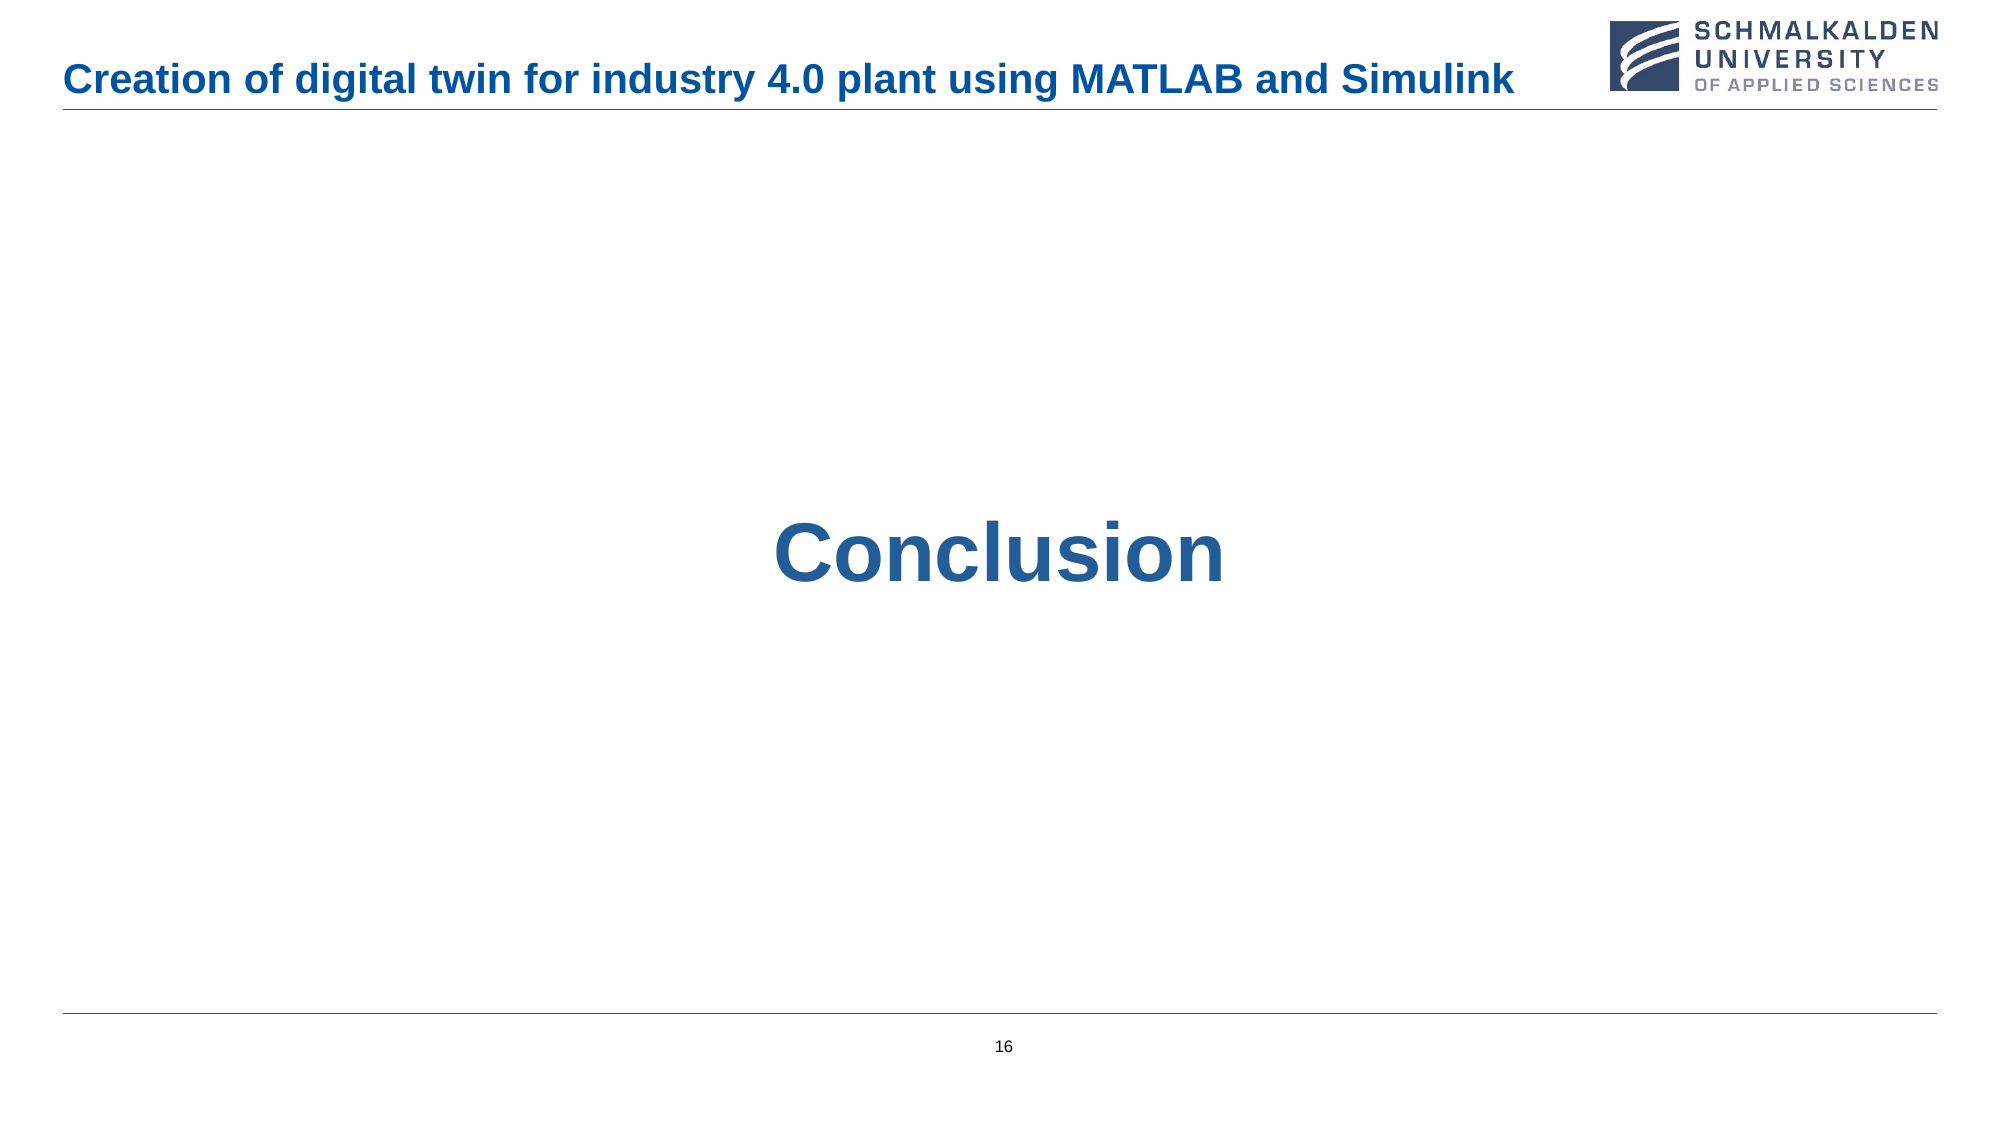

# Creation of digital twin for industry 4.0 plant using MATLAB and Simulink
Conclusion
16